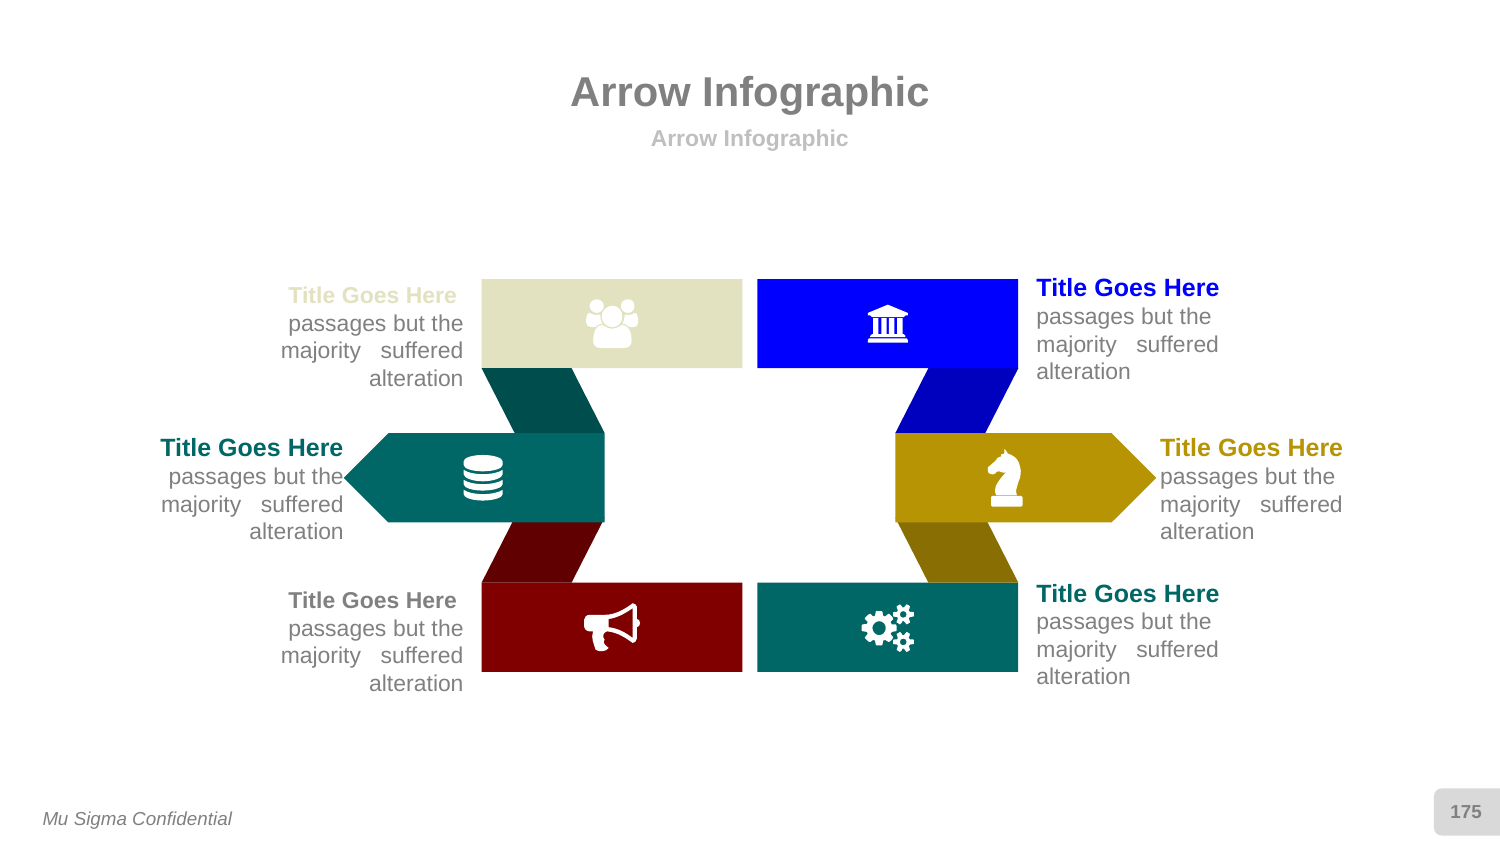

# Arrow Infographic
Arrow Infographic
Title Goes Here
passages but the majority   suffered alteration

Title Goes Here
passages but the majority   suffered alteration

Title Goes Here
passages but the majority   suffered alteration
Title Goes Here
passages but the majority   suffered alteration

Title Goes Here
passages but the majority   suffered alteration

Title Goes Here
passages but the majority   suffered alteration

175